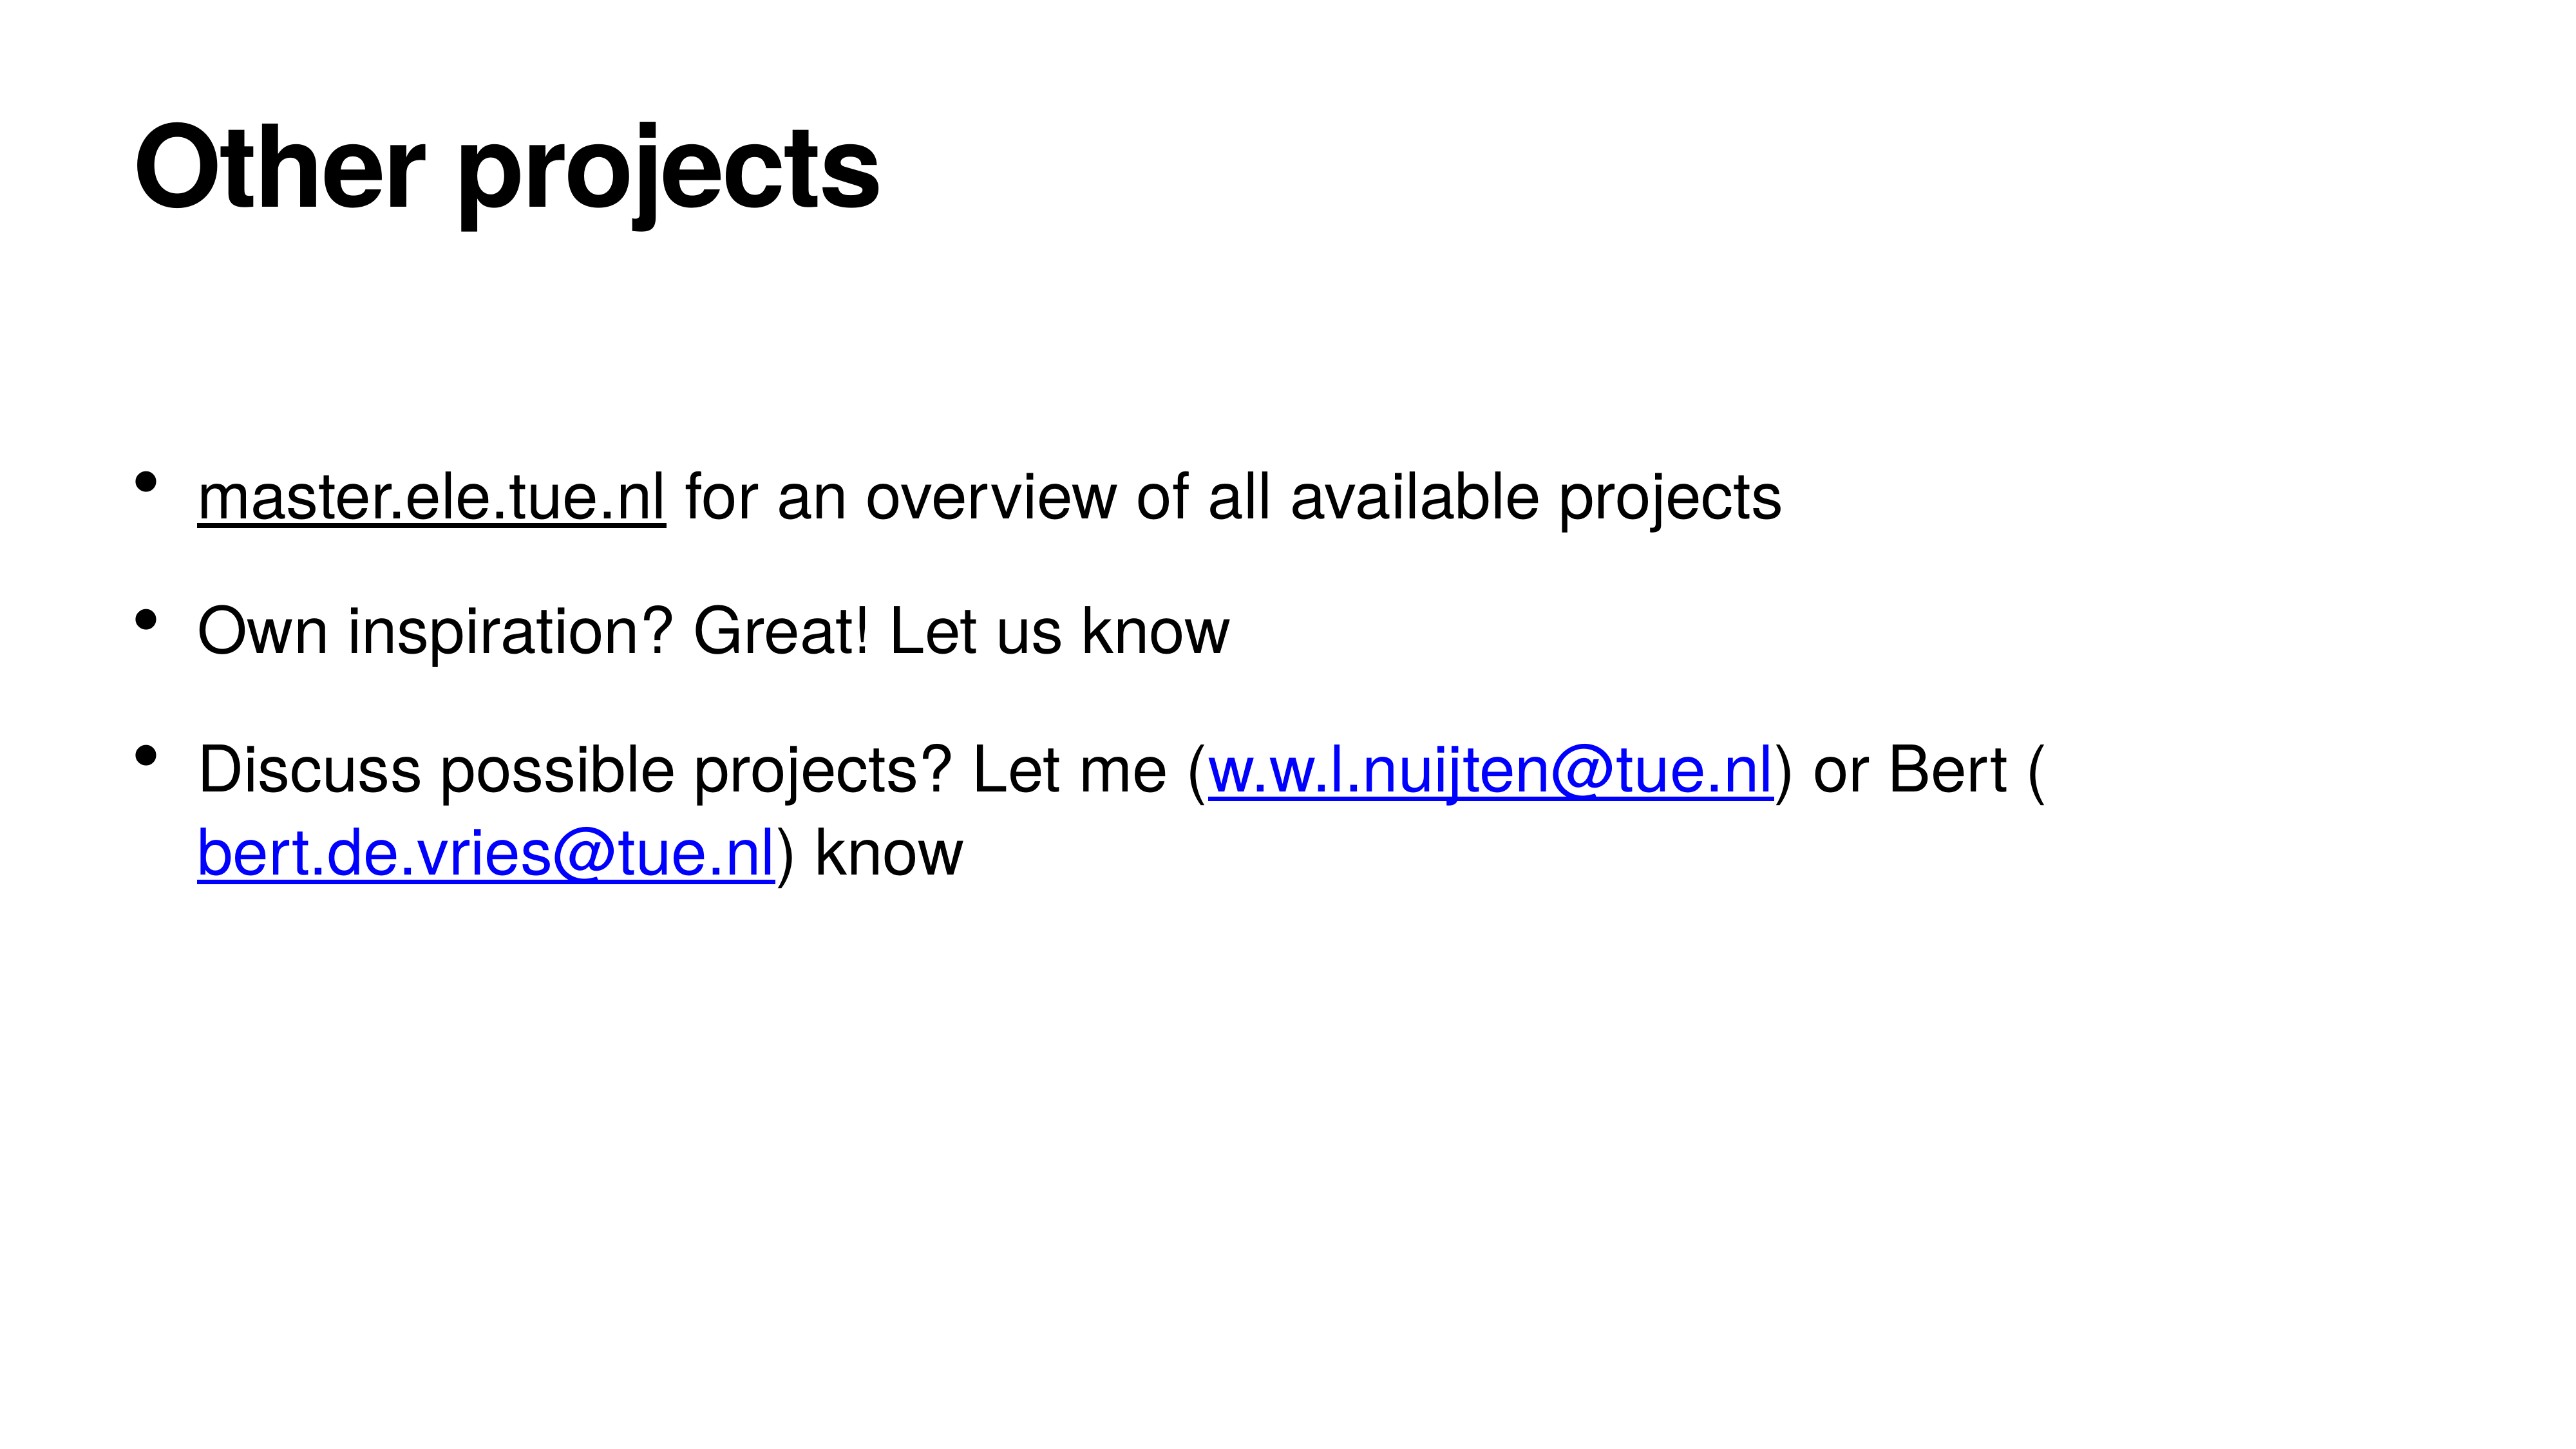

# Other projects

master.ele.tue.nl for an overview of all available projects
Own inspiration? Great! Let us know
Discuss possible projects? Let me (w.w.l.nuijten@tue.nl) or Bert (bert.de.vries@tue.nl) know